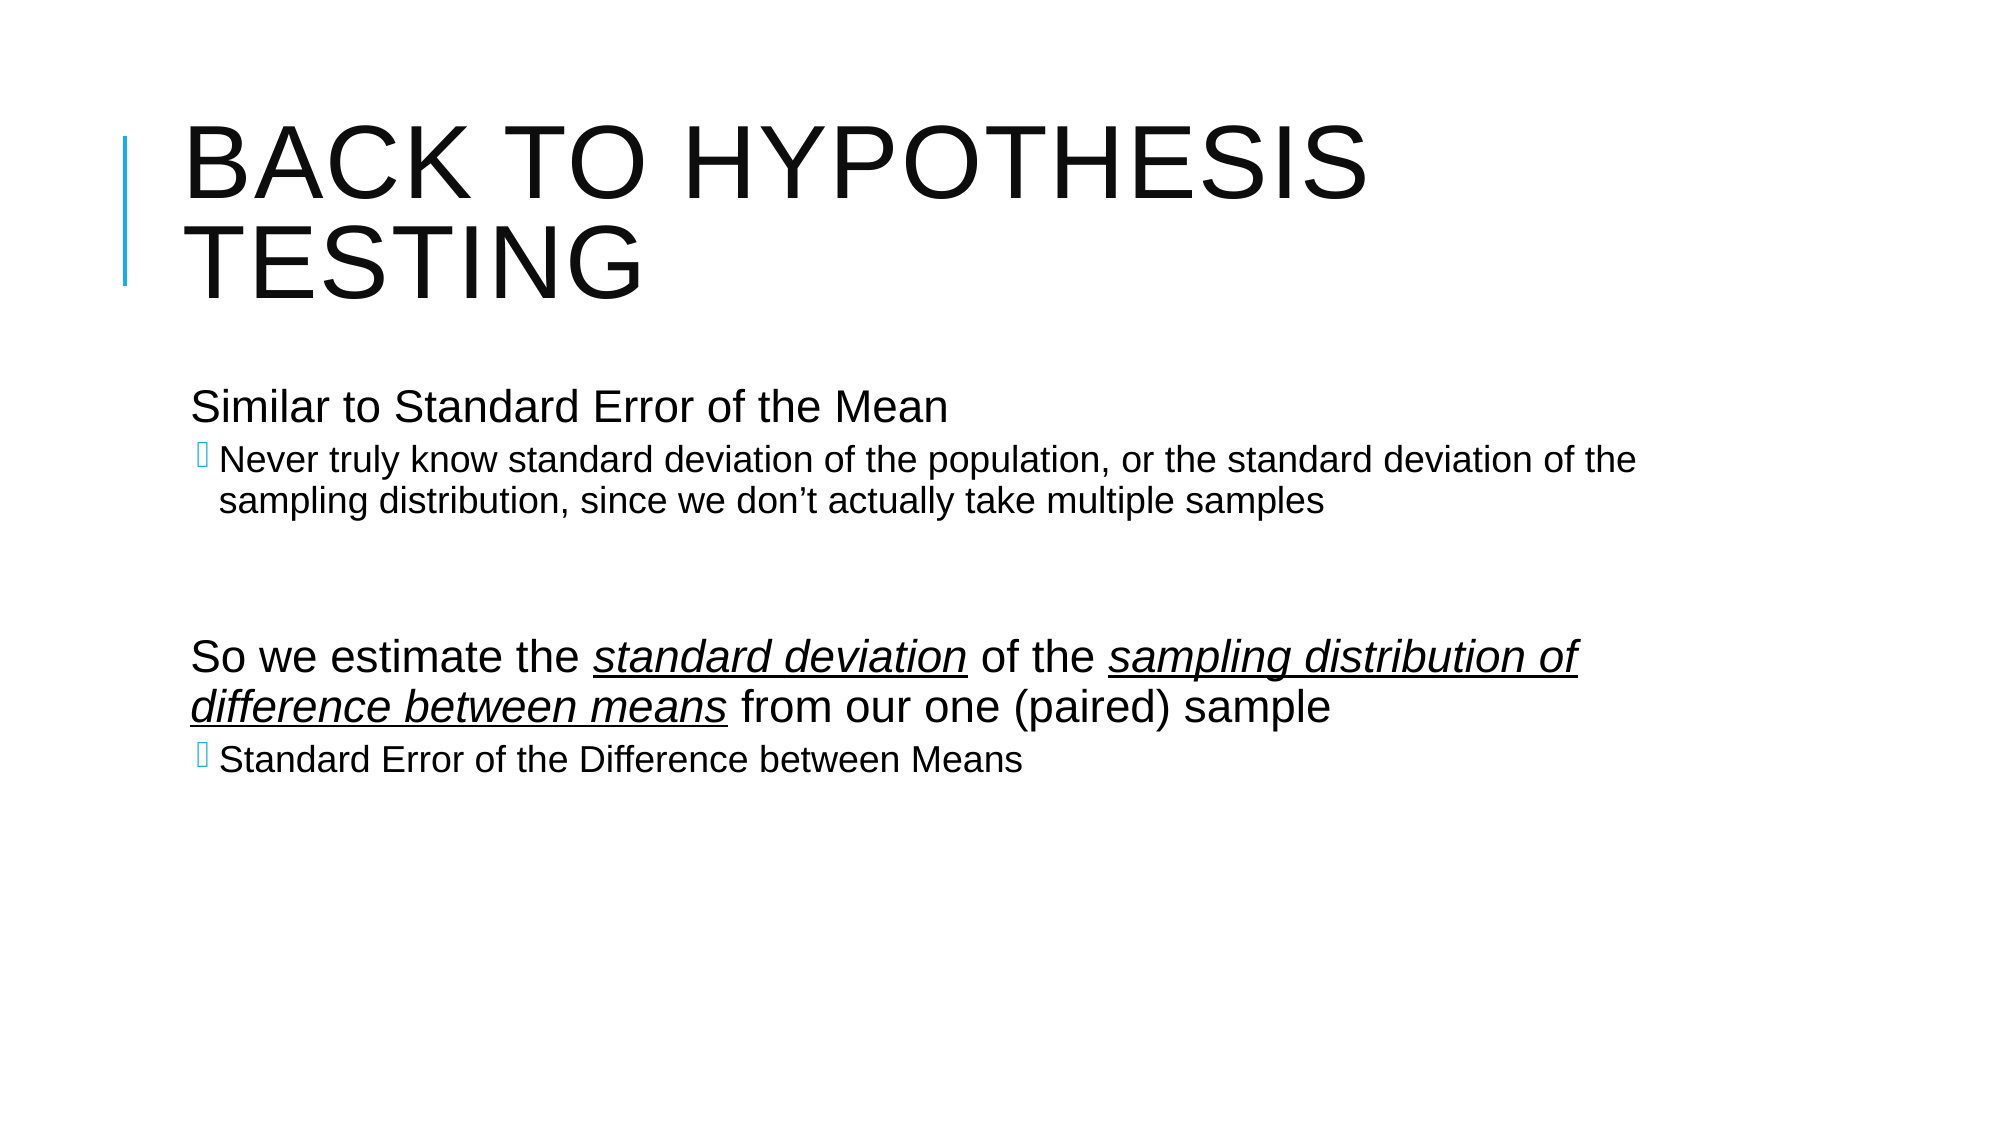

# Back to Hypothesis Testing
Similar to Standard Error of the Mean
Never truly know standard deviation of the population, or the standard deviation of the sampling distribution, since we don’t actually take multiple samples

So we estimate the standard deviation of the sampling distribution of difference between means from our one (paired) sample
Standard Error of the Difference between Means